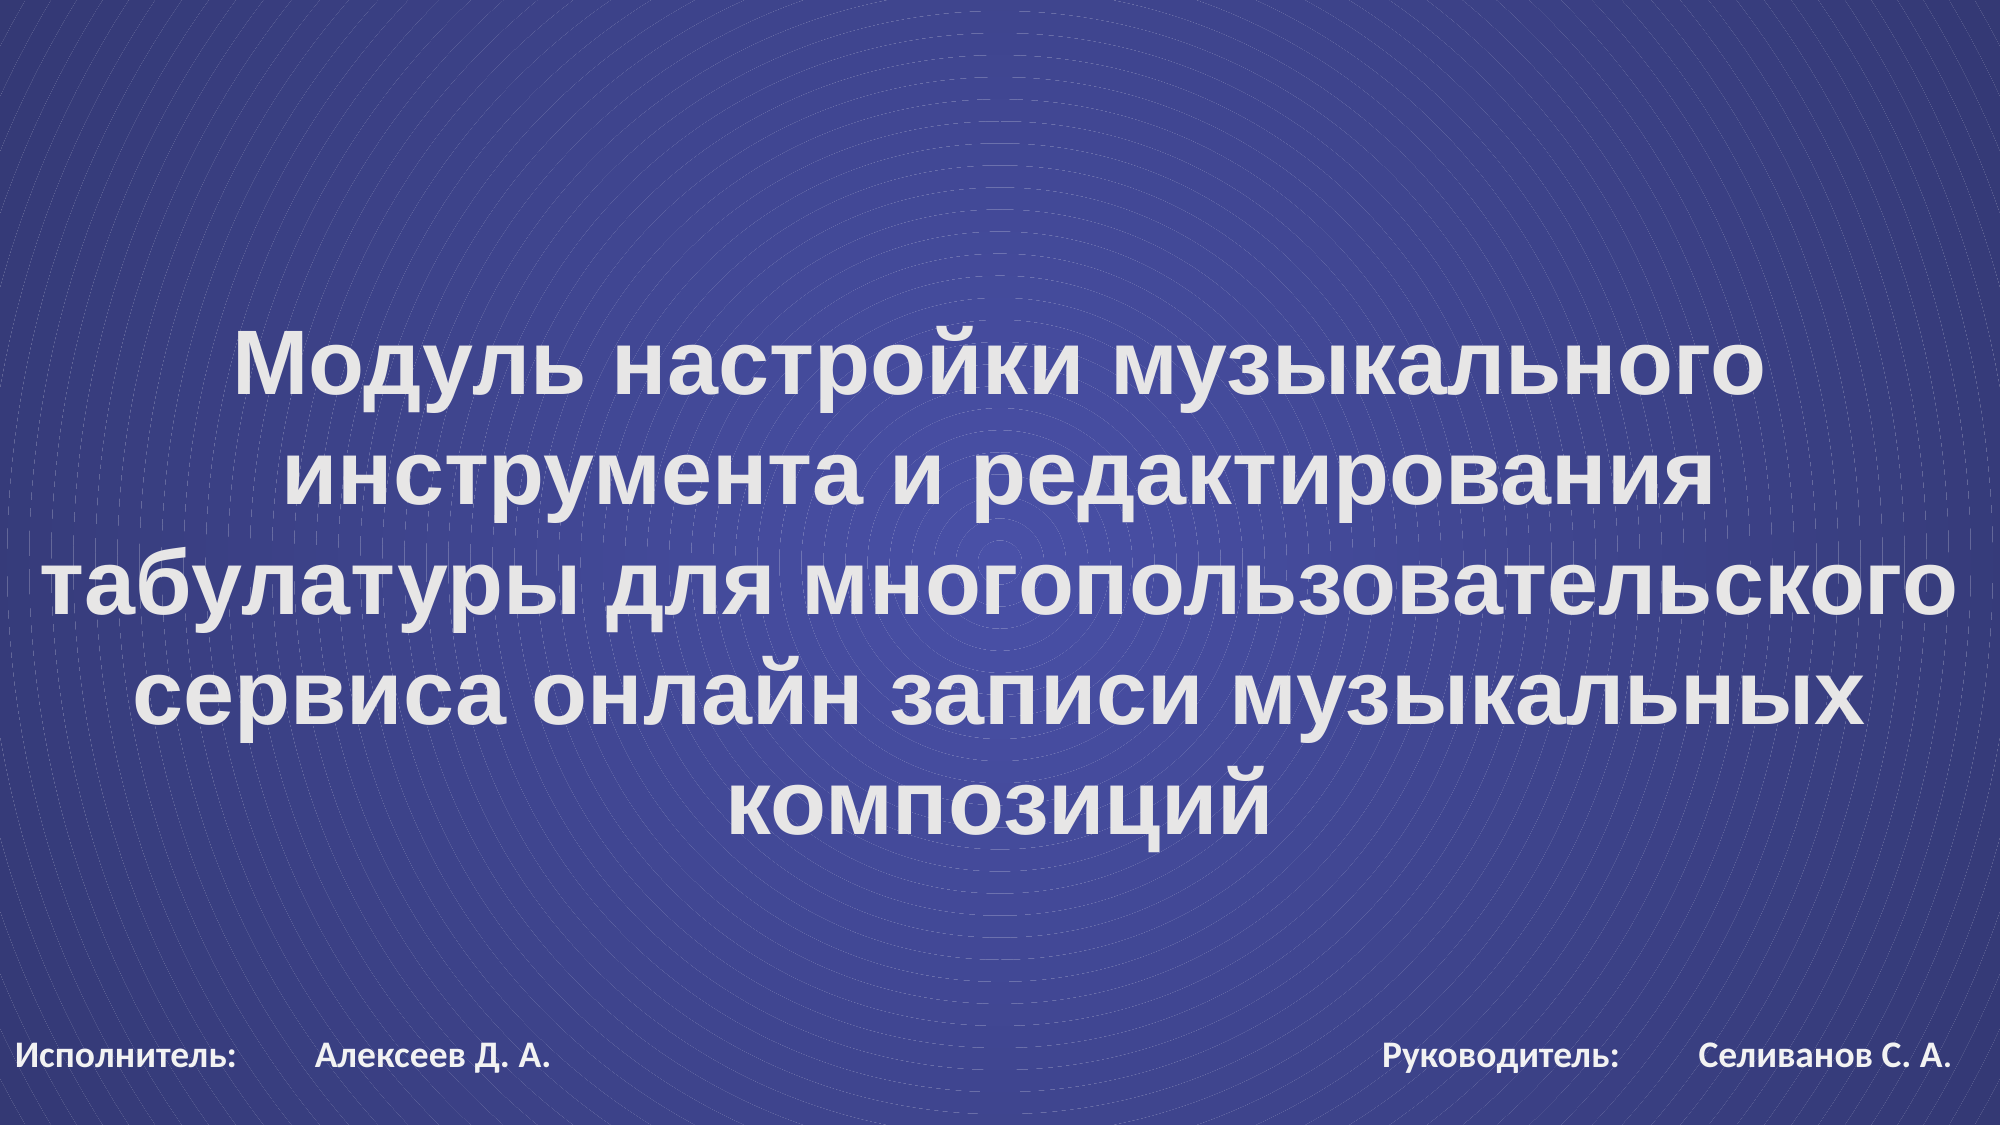

Цель работы
Окно видеоконференции
Заключение
Модуль настройки музыкального инструмента и редактирования табулатуры для многопользовательского сервиса онлайн записи музыкальных композиций
Исполнитель:	Алексеев Д. А.                                                                                                  Руководитель:	    Селиванов С. А.